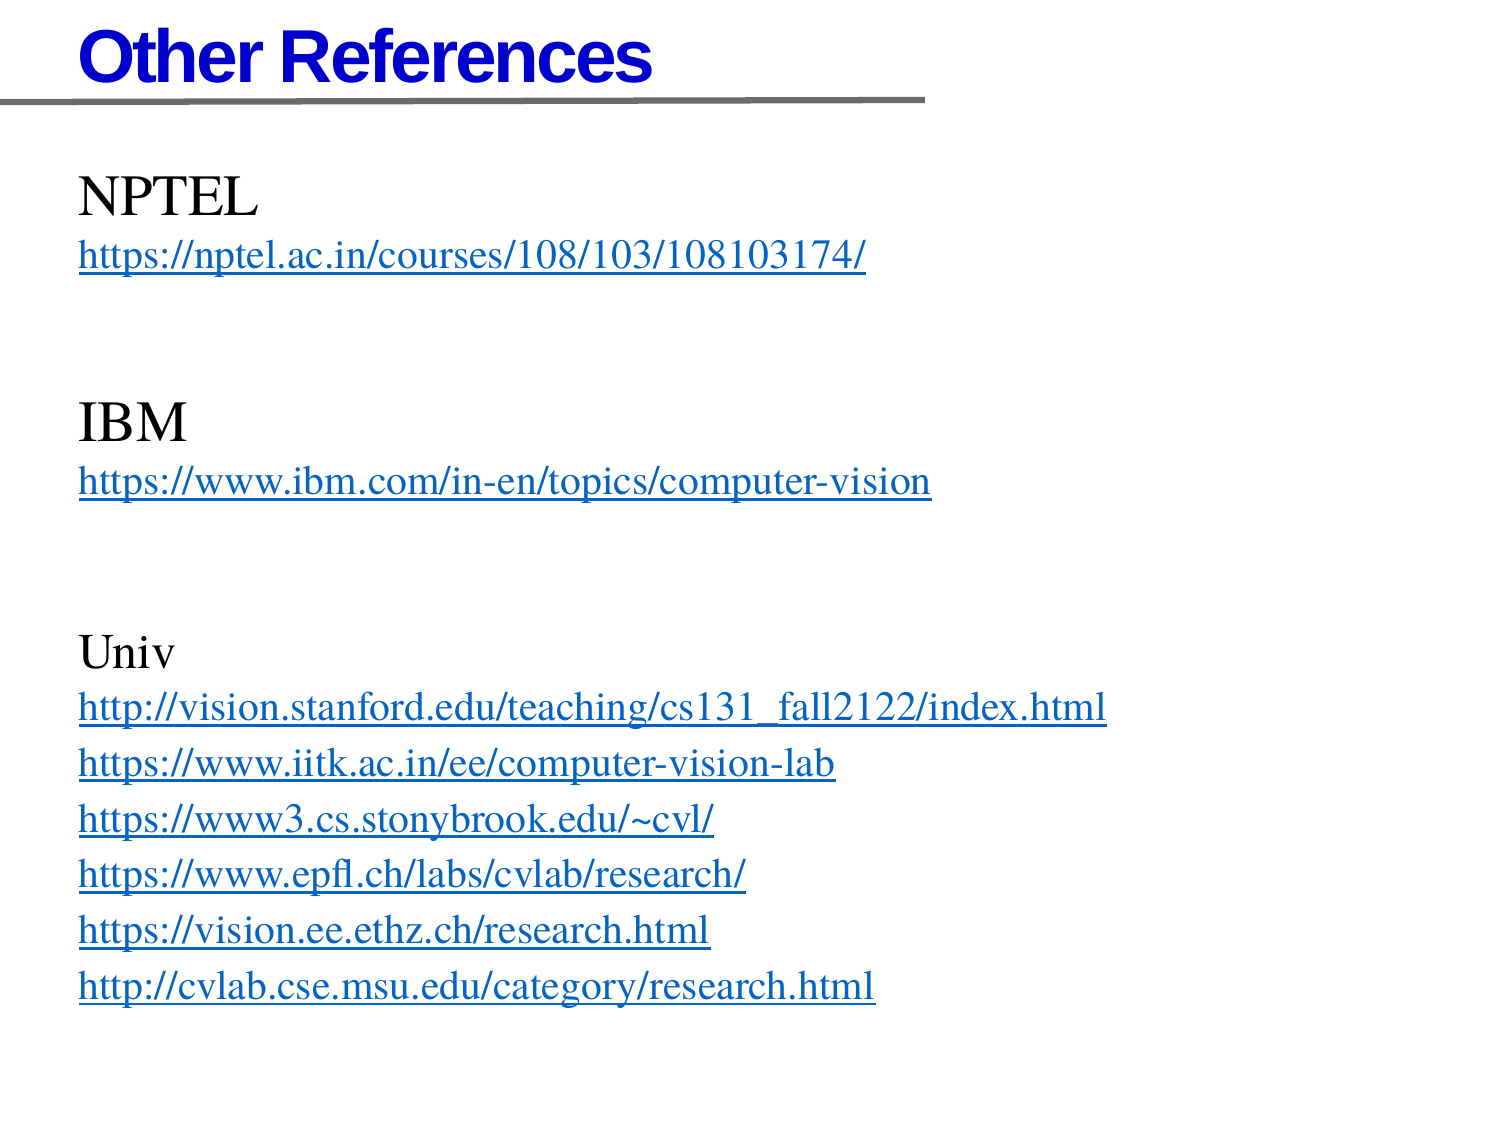

Other References
NPTEL
https://nptel.ac.in/courses/108/103/108103174/

IBM
https://www.ibm.com/in-en/topics/computer-vision

Univ
http://vision.stanford.edu/teaching/cs131_fall2122/index.html
https://www.iitk.ac.in/ee/computer-vision-lab
https://www3.cs.stonybrook.edu/~cvl/
https://www.epfl.ch/labs/cvlab/research/
https://vision.ee.ethz.ch/research.html
http://cvlab.cse.msu.edu/category/research.html